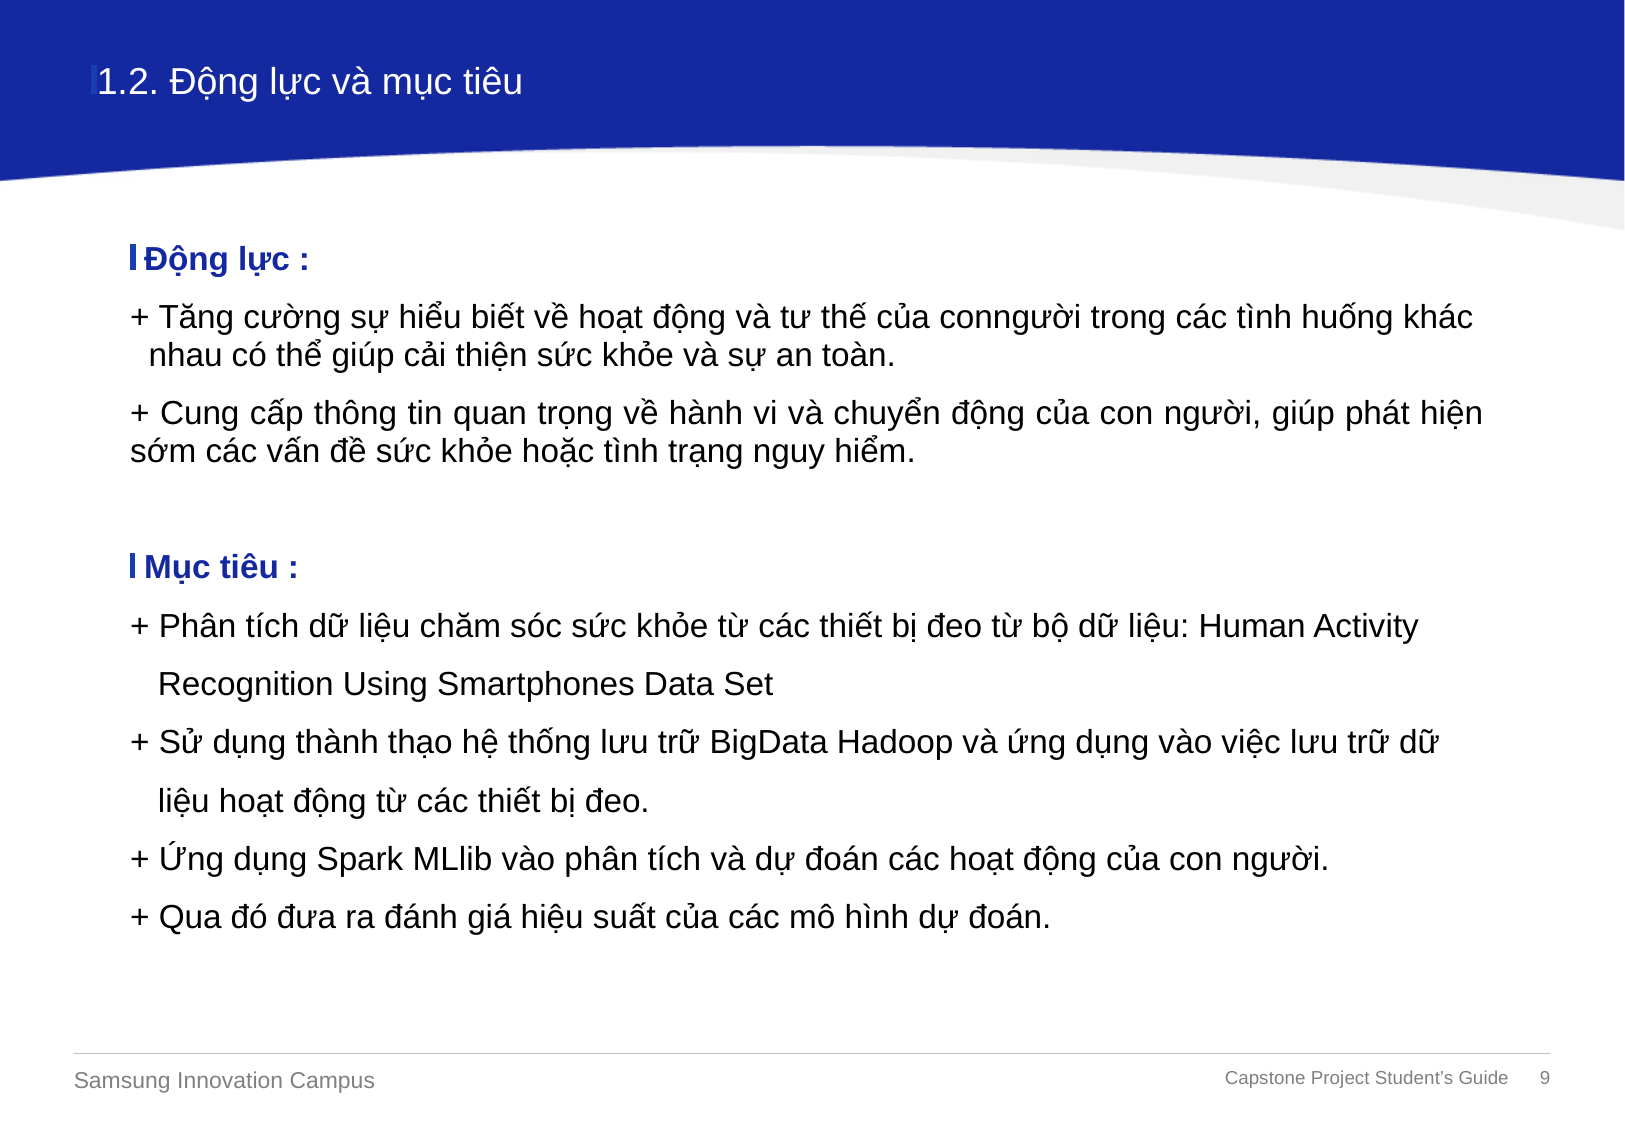

1.2. Động lực và mục tiêu
 Động lực :
+ Tăng cường sự hiểu biết về hoạt động và tư thế của conngười trong các tình huống khác    nhau có thể giúp cải thiện sức khỏe và sự an toàn.
+ Cung cấp thông tin quan trọng về hành vi và chuyển động của con người, giúp phát hiện sớm các vấn đề sức khỏe hoặc tình trạng nguy hiểm.

 Mục tiêu :
+ Phân tích dữ liệu chăm sóc sức khỏe từ các thiết bị đeo từ bộ dữ liệu: Human Activity
   Recognition Using Smartphones Data Set
+ Sử dụng thành thạo hệ thống lưu trữ BigData Hadoop và ứng dụng vào việc lưu trữ dữ
   liệu hoạt động từ các thiết bị đeo.
+ Ứng dụng Spark MLlib vào phân tích và dự đoán các hoạt động của con người.
+ Qua đó đưa ra đánh giá hiệu suất của các mô hình dự đoán.